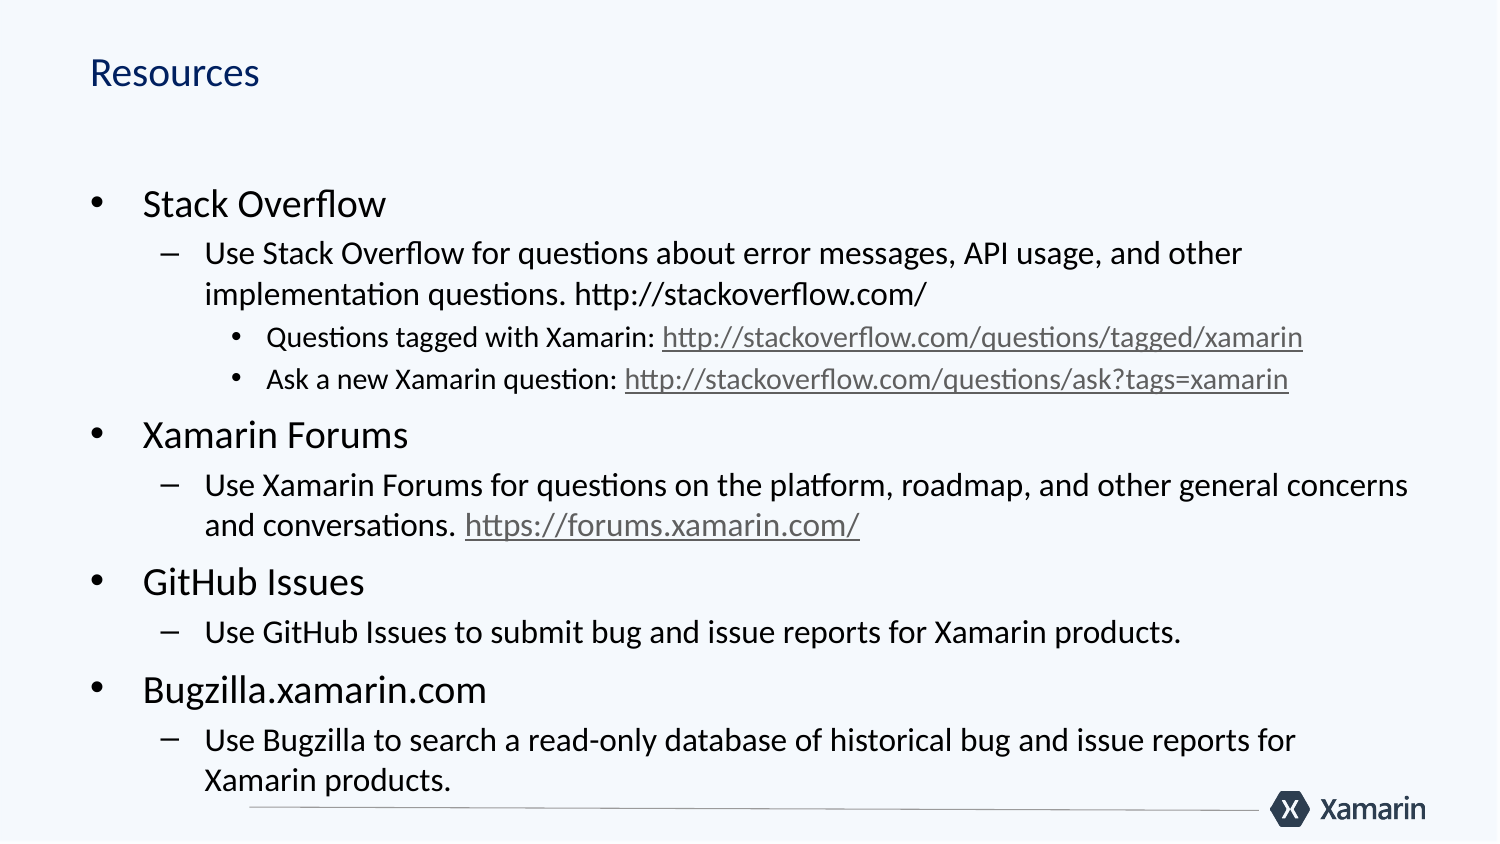

# Resources
Stack Overflow
Use Stack Overflow for questions about error messages, API usage, and other implementation questions. http://stackoverflow.com/
Questions tagged with Xamarin: http://stackoverflow.com/questions/tagged/xamarin
Ask a new Xamarin question: http://stackoverflow.com/questions/ask?tags=xamarin
Xamarin Forums
Use Xamarin Forums for questions on the platform, roadmap, and other general concerns and conversations. https://forums.xamarin.com/
GitHub Issues
Use GitHub Issues to submit bug and issue reports for Xamarin products.
Bugzilla.xamarin.com
Use Bugzilla to search a read-only database of historical bug and issue reports for Xamarin products.